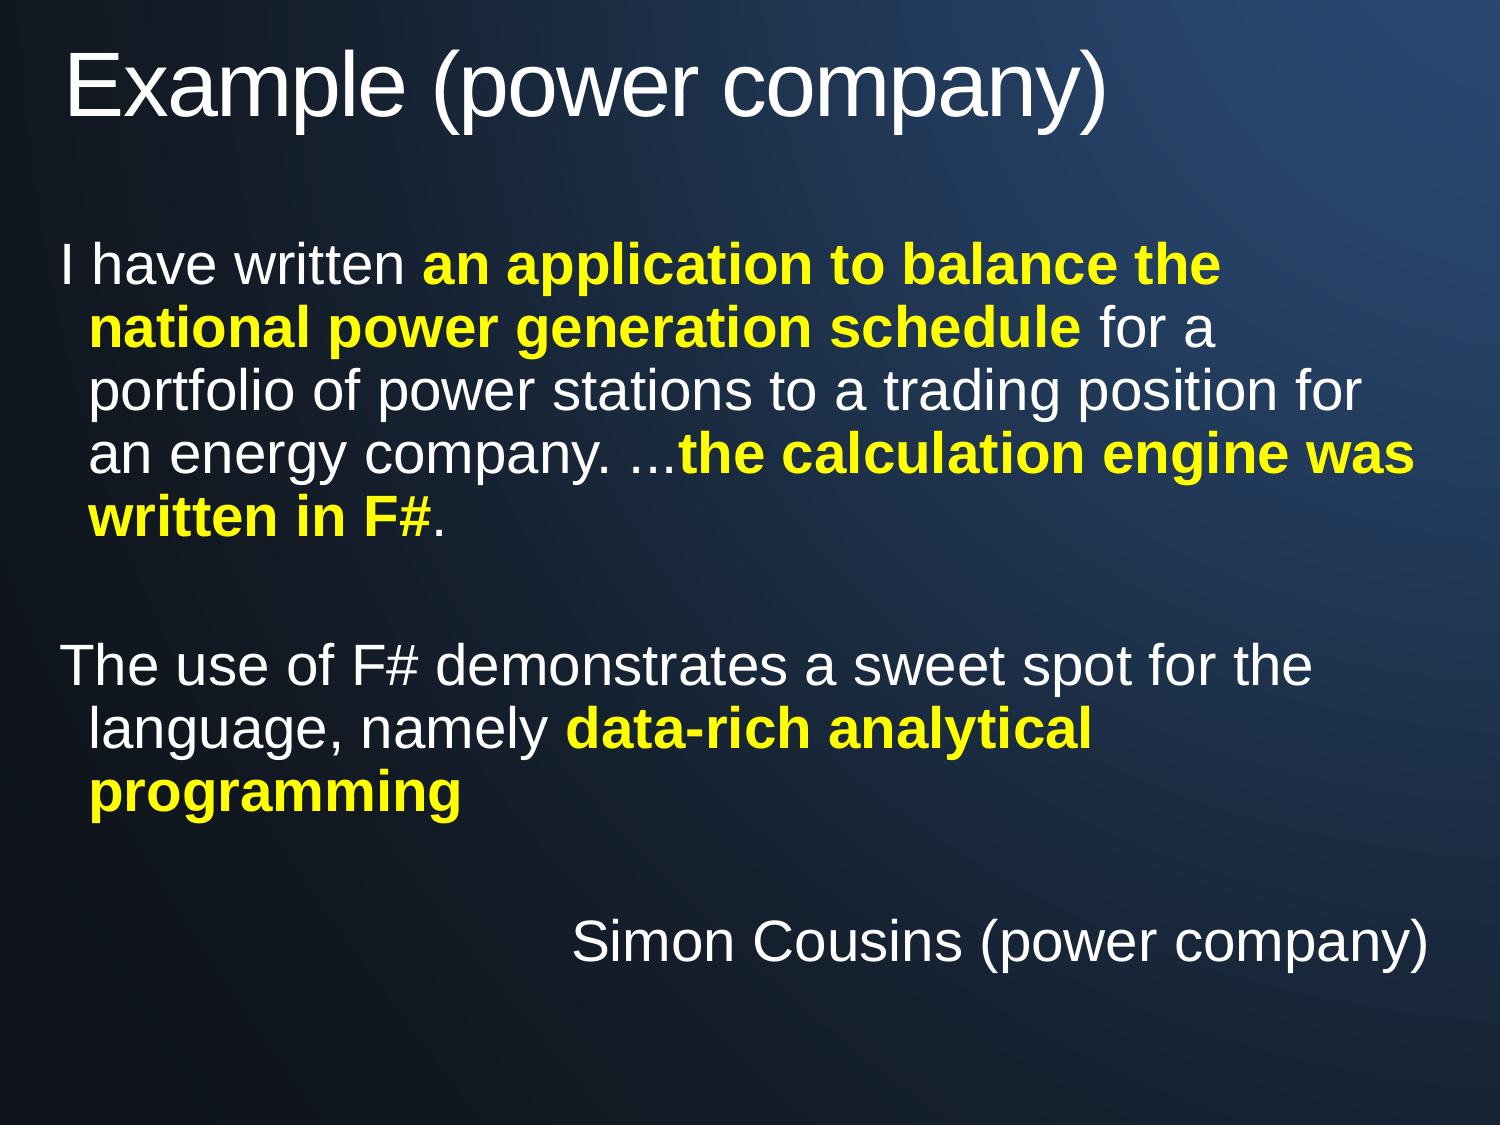

# Example (power company)
I have written an application to balance the national power generation schedule for a portfolio of power stations to a trading position for an energy company. ...the calculation engine was written in F#.

The use of F# demonstrates a sweet spot for the language, namely data-rich analytical programming

Simon Cousins (power company)